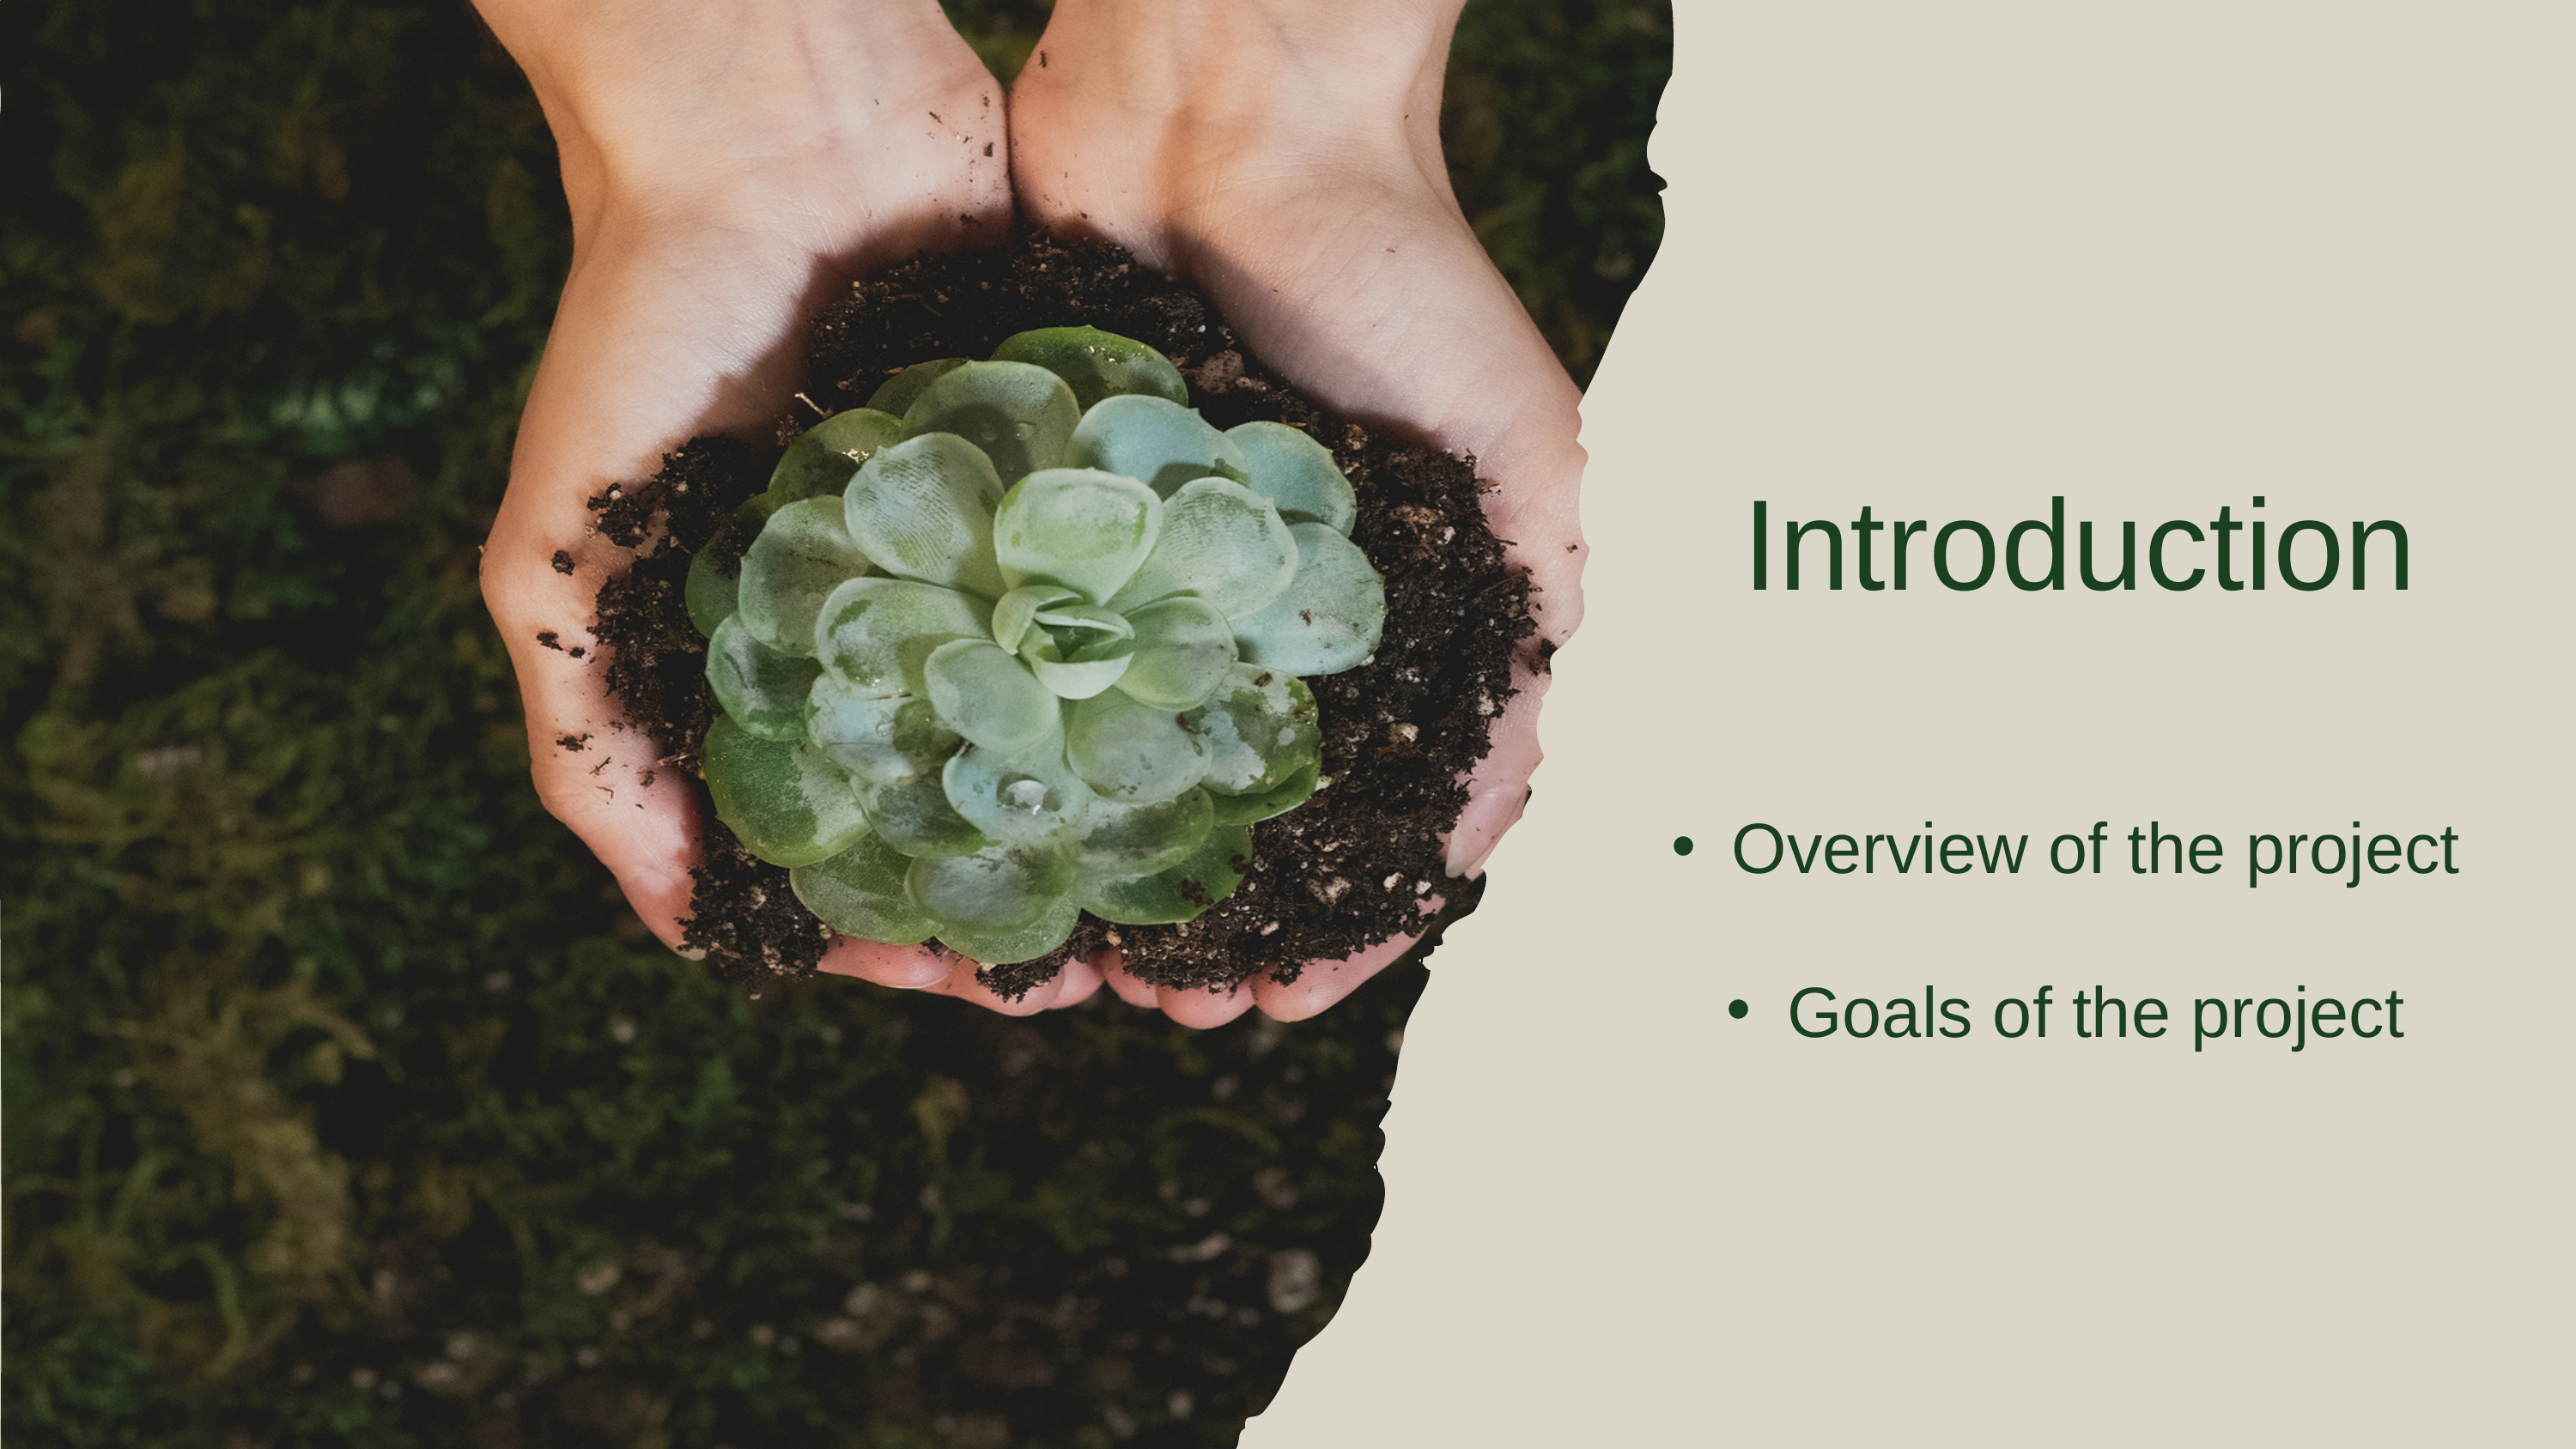

Introduction
Overview of the project

Goals of the project